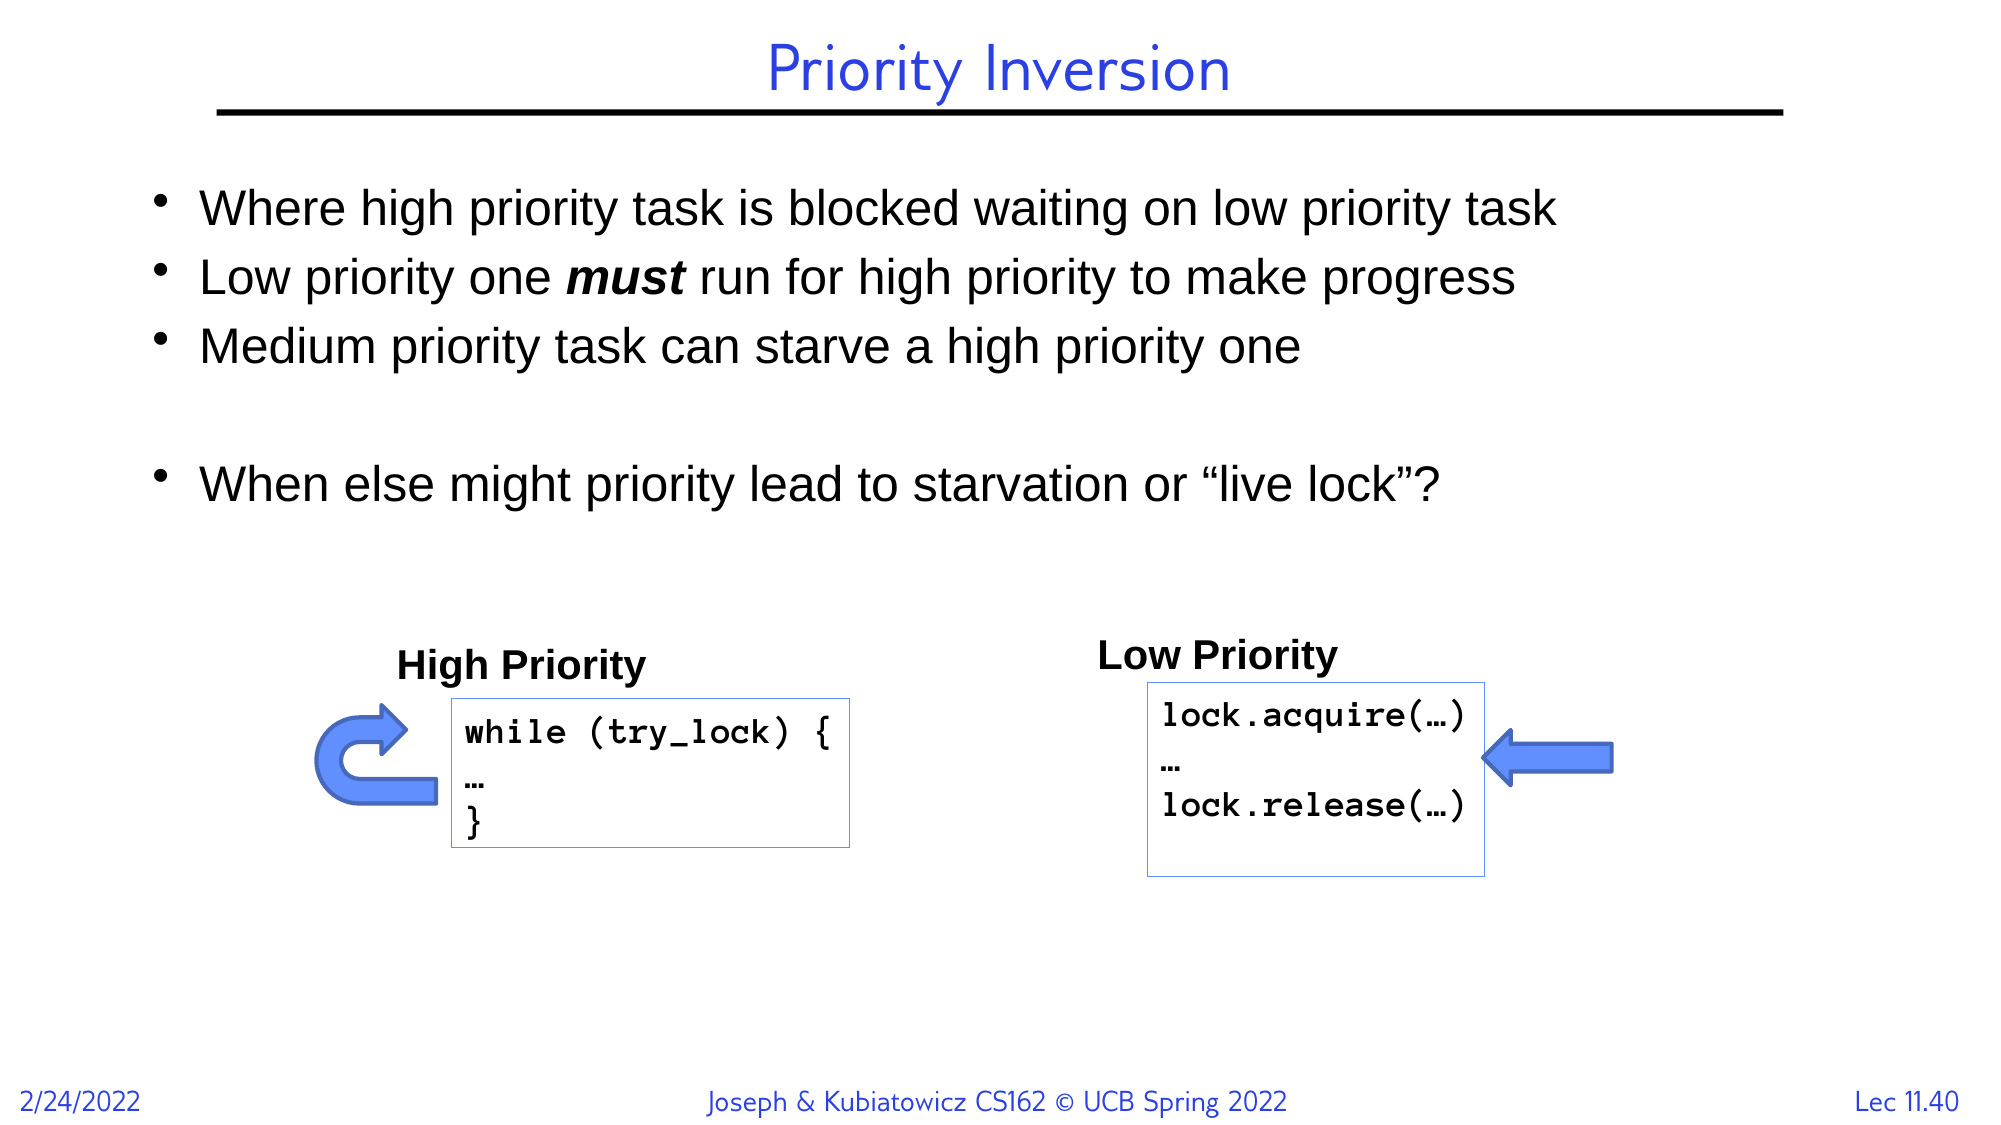

# Priority Inversion
Where high priority task is blocked waiting on low priority task
Low priority one must run for high priority to make progress
Medium priority task can starve a high priority one

When else might priority lead to starvation or “live lock”?
Low Priority
lock.acquire(…)
…
lock.release(…)

High Priority

while (try_lock) {
…
}